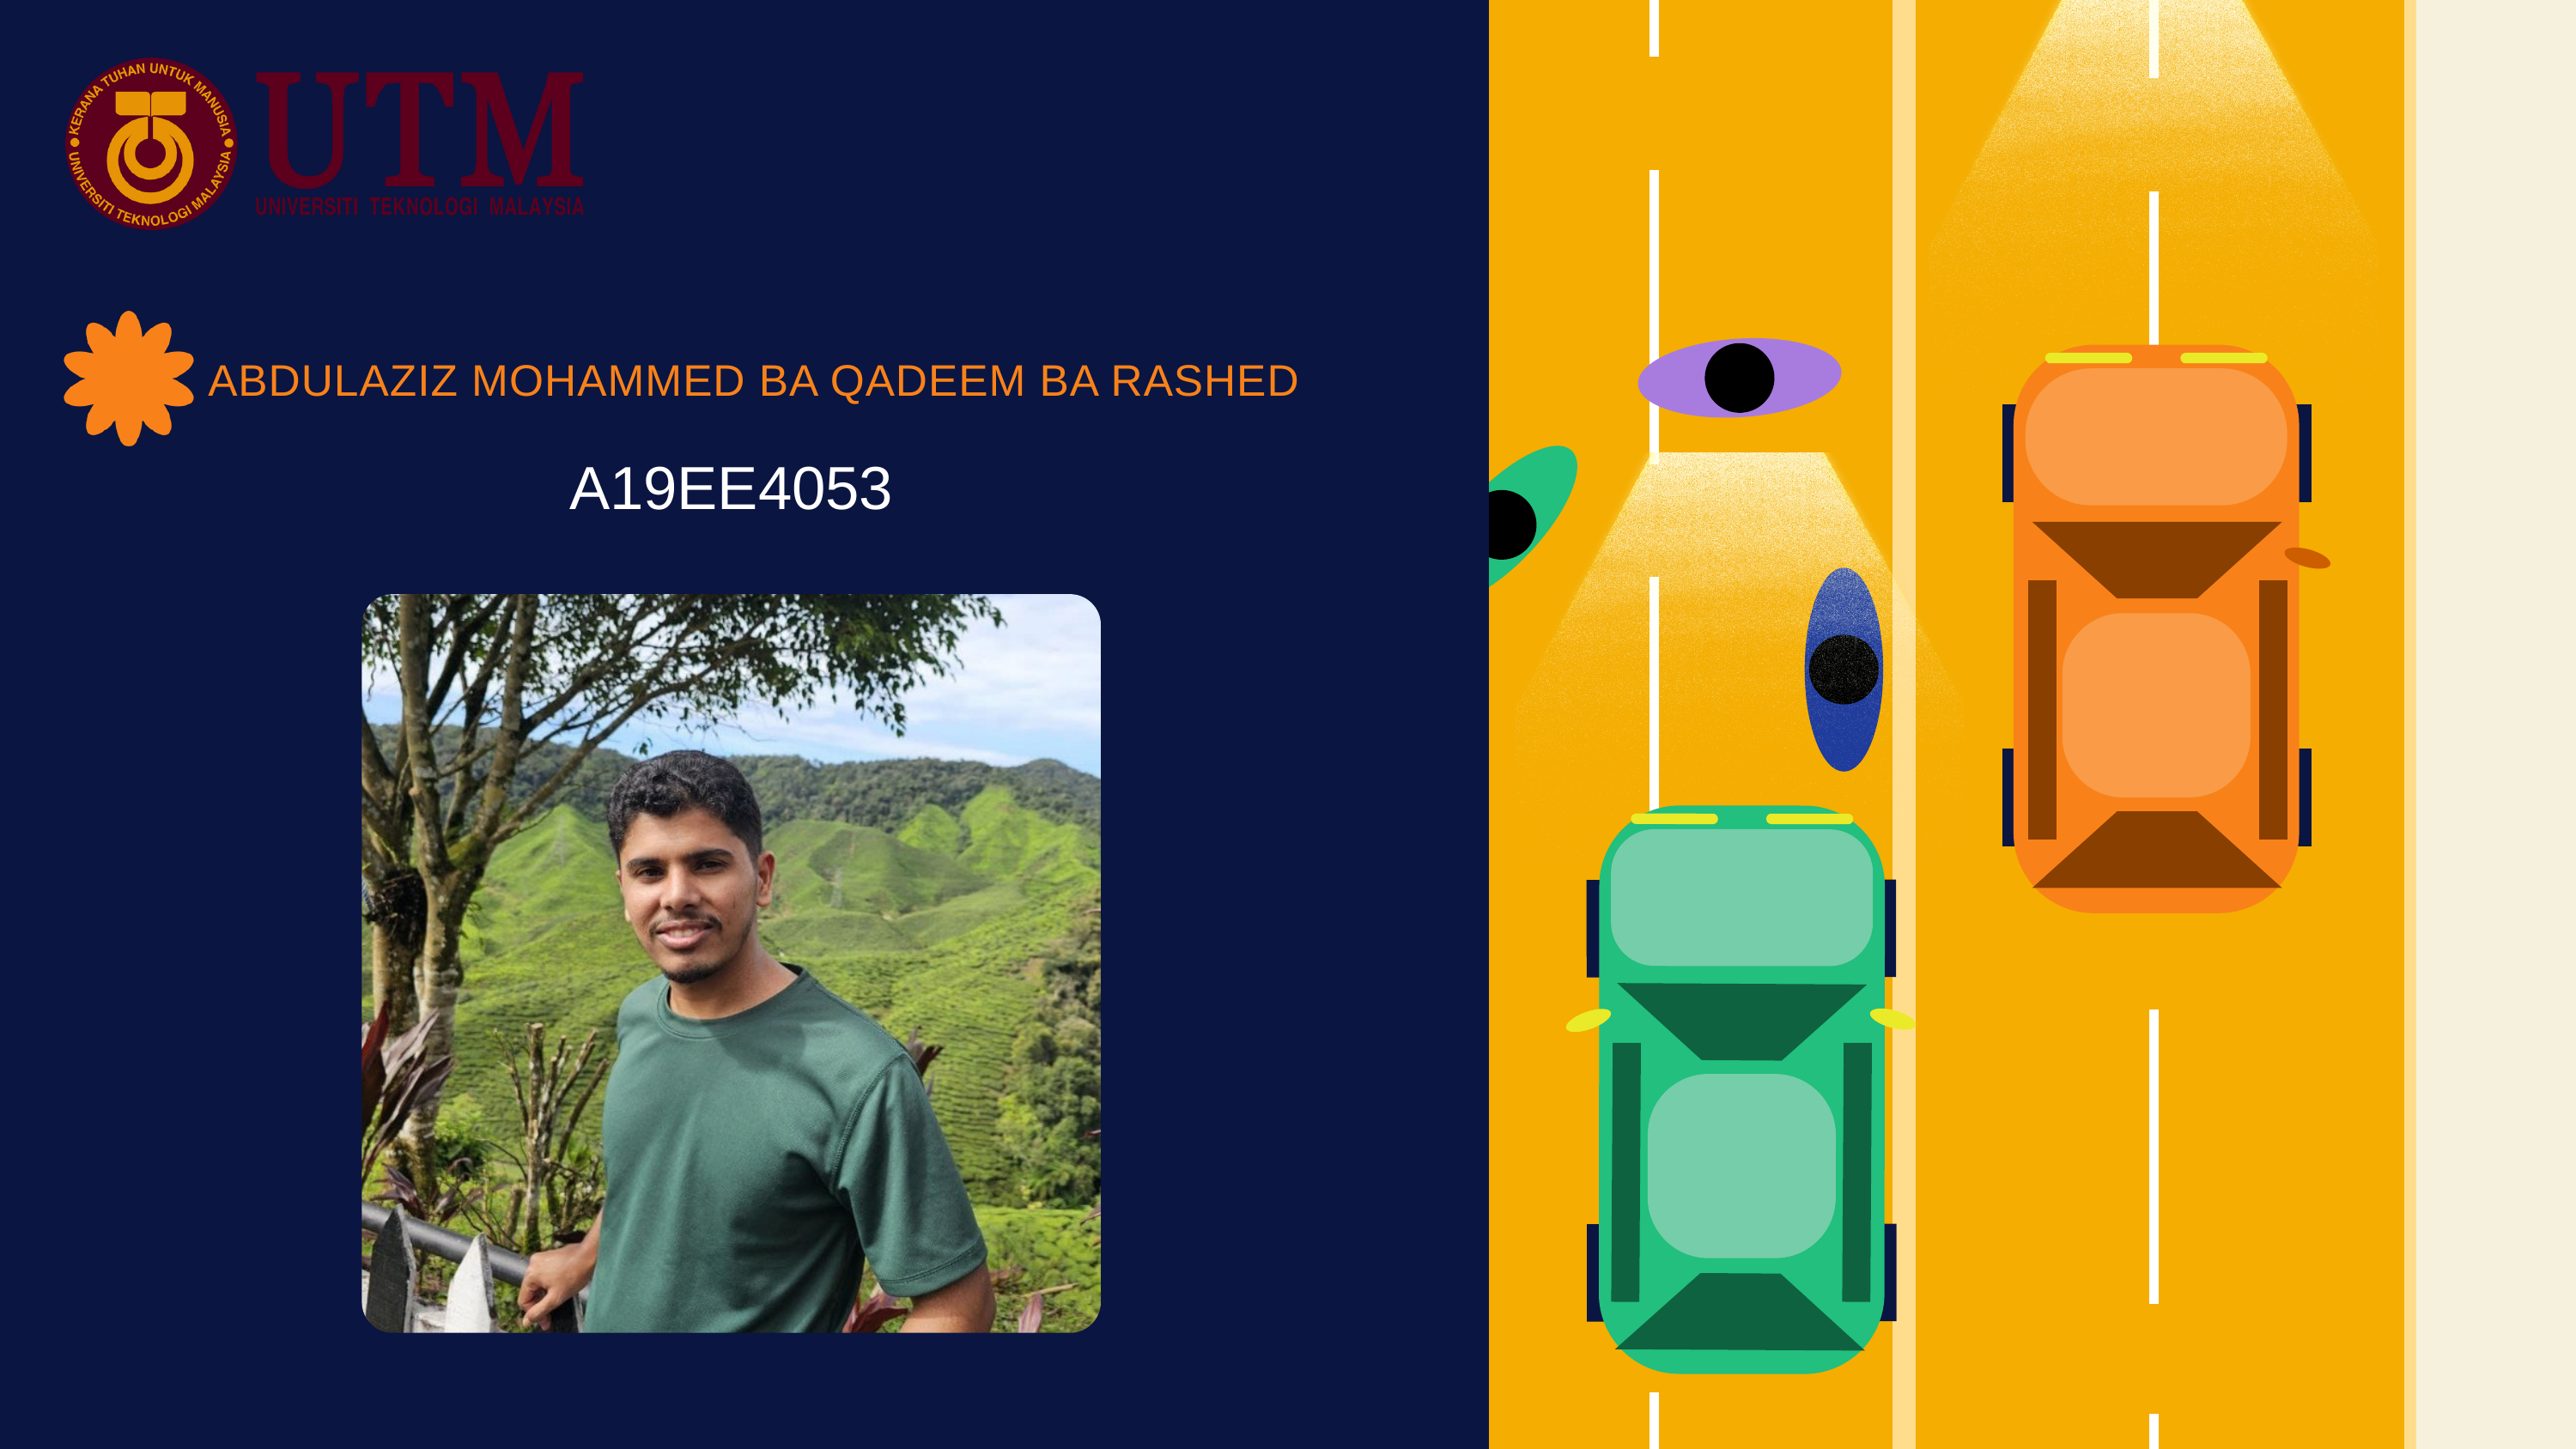

ABDULAZIZ MOHAMMED BA QADEEM BA RASHED
A19EE4053